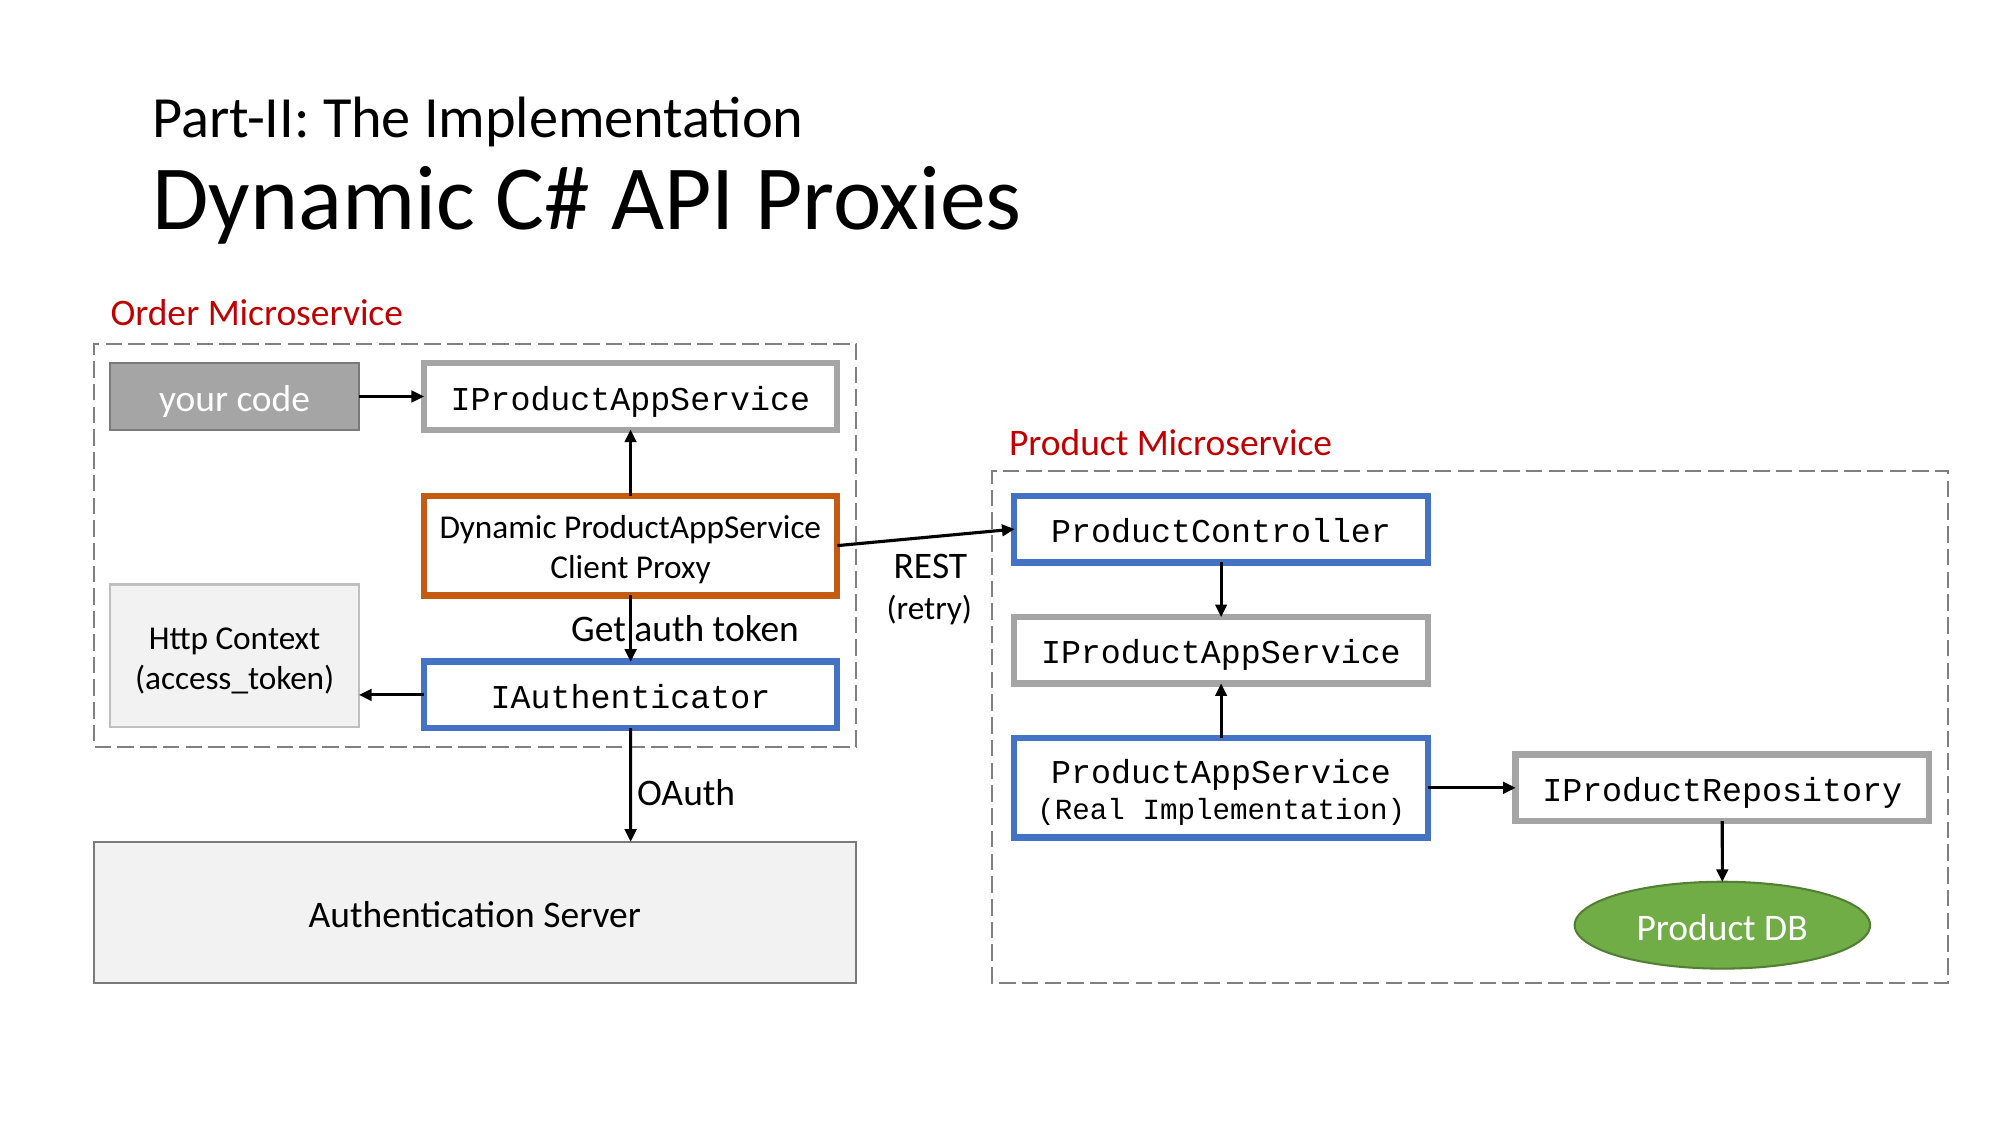

# Part-II: The Implementation Dynamic C# API Proxies
Order Microservice

your code
IProductAppService
Product Microservice

Dynamic ProductAppService Client Proxy
ProductController
REST
(retry)
Http Context
(access_token)
Get auth token
IProductAppService
IAuthenticator
ProductAppService
(Real Implementation)
IProductRepository
OAuth
Authentication Server
Product DB